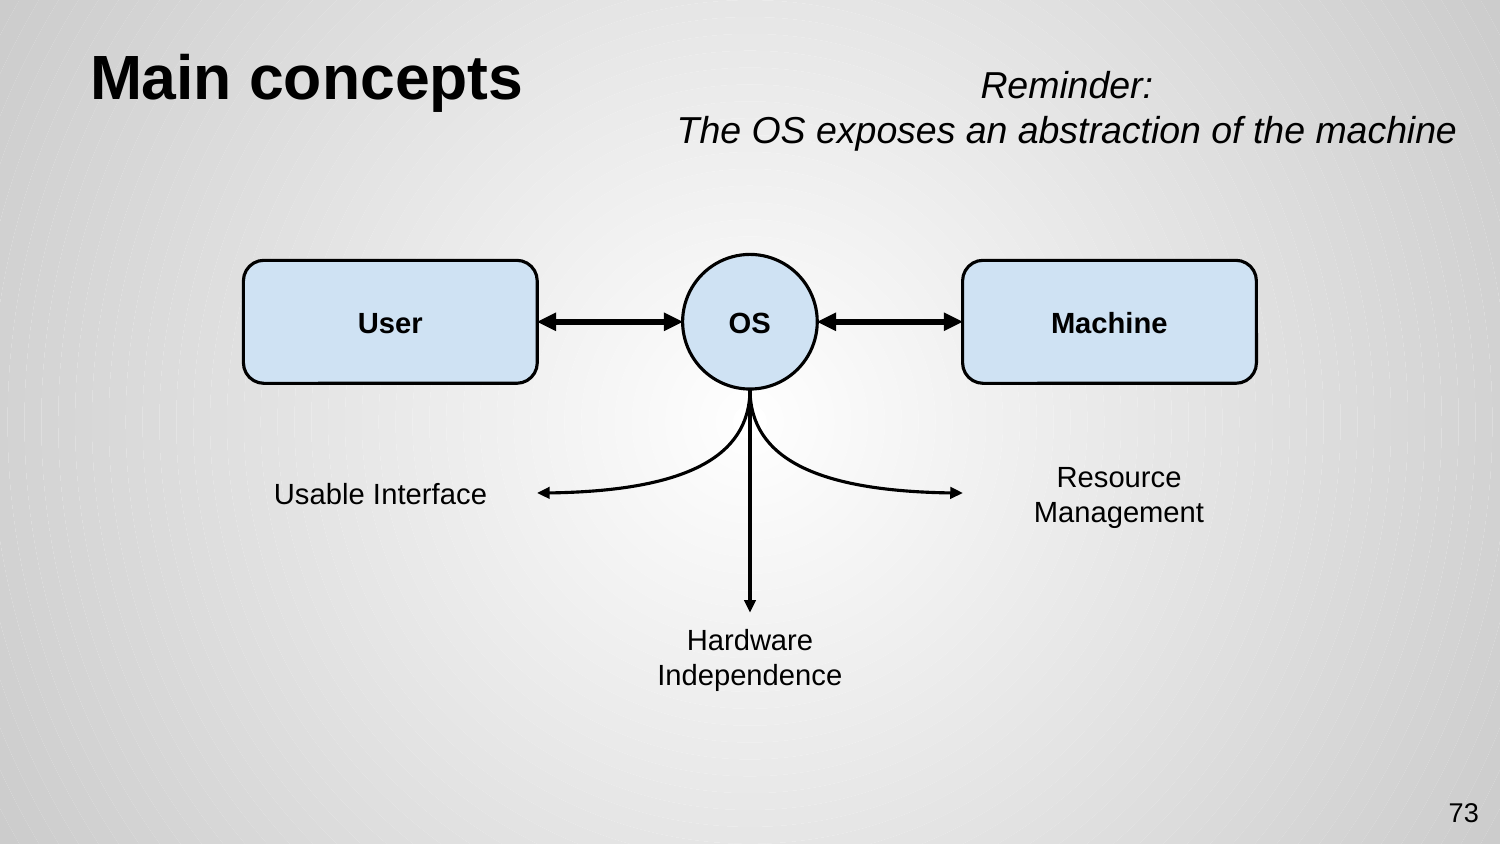

# Main concepts
Reminder:
The OS exposes an abstraction of the machine
OS
User
Machine
Usable Interface
Resource Management
Hardware Independence
73